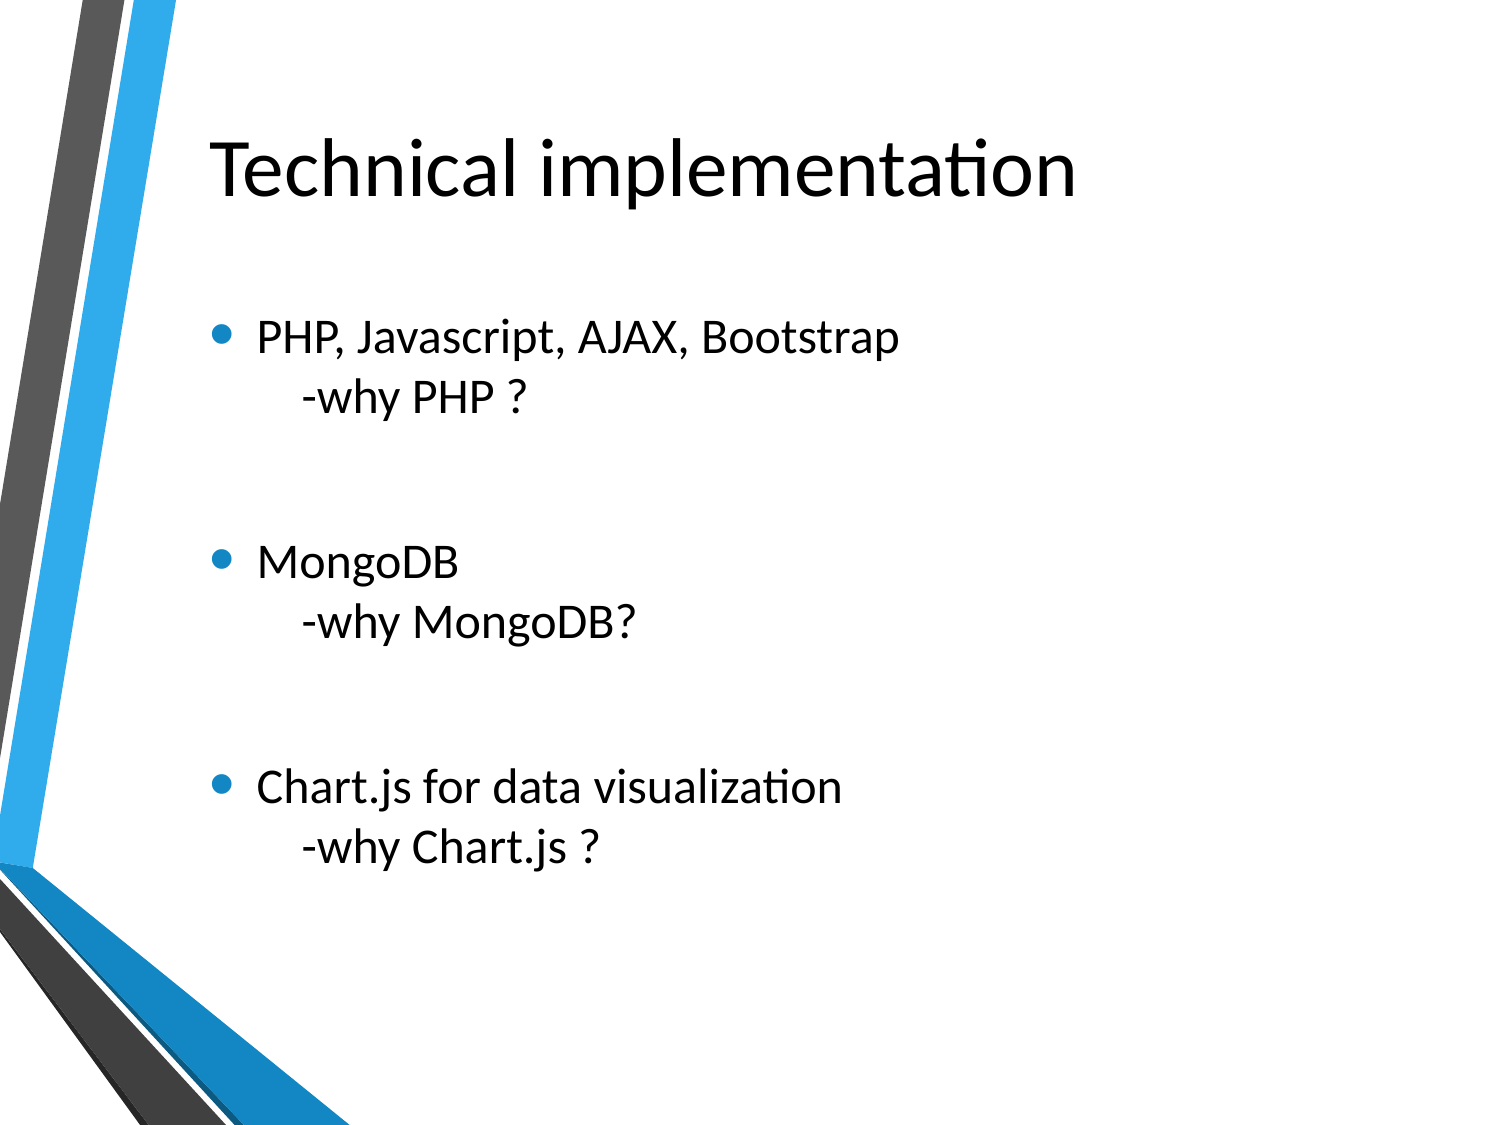

Technical implementation
PHP, Javascript, AJAX, Bootstrap
    -why PHP ?

MongoDB
    -why MongoDB?

Chart.js for data visualization
    -why Chart.js ?